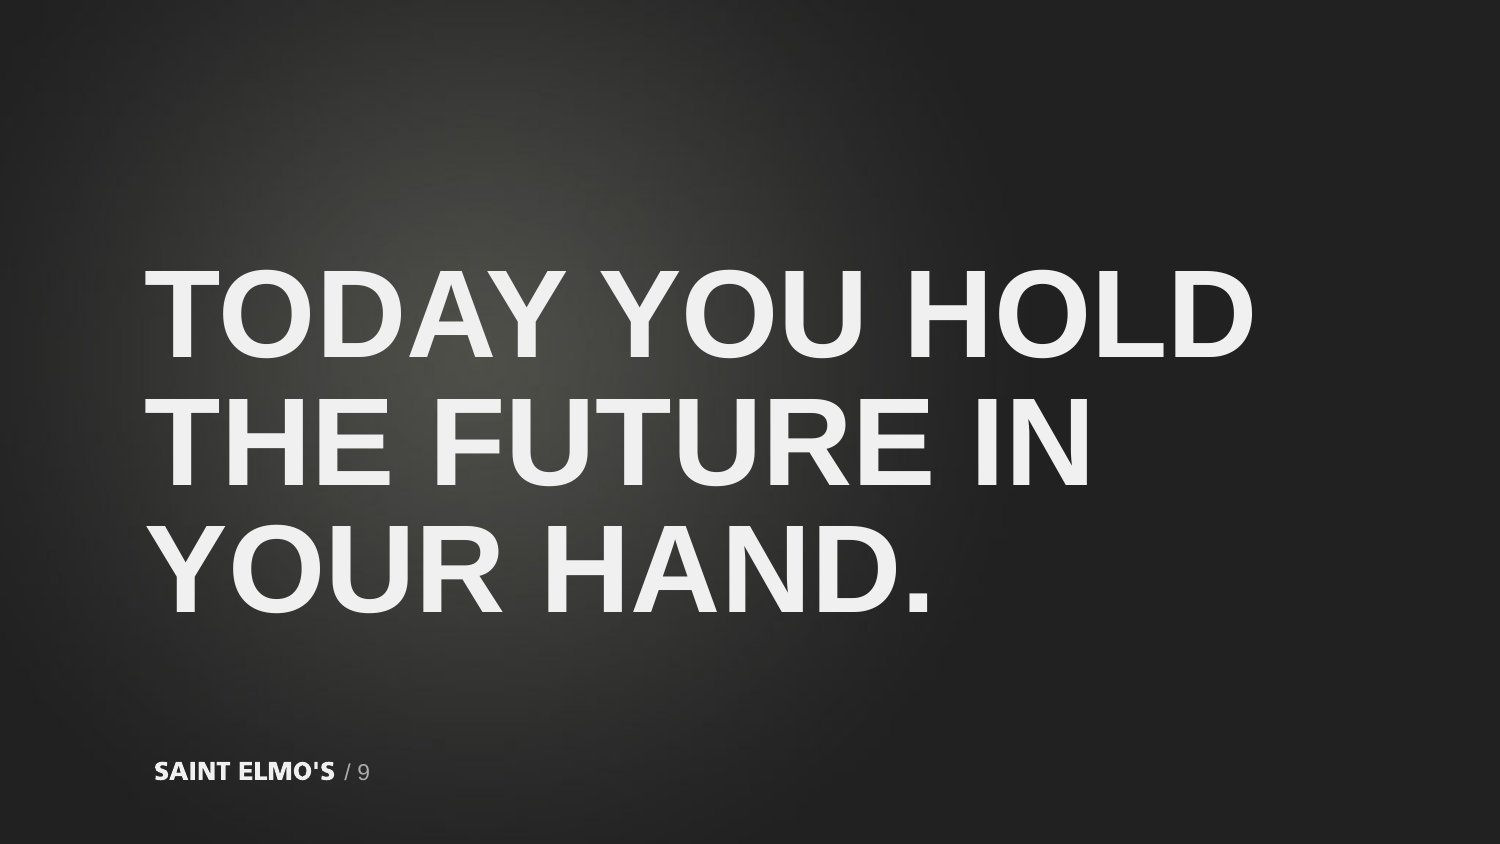

# TODAY YOU HOLD THE FUTURE IN YOUR HAND.